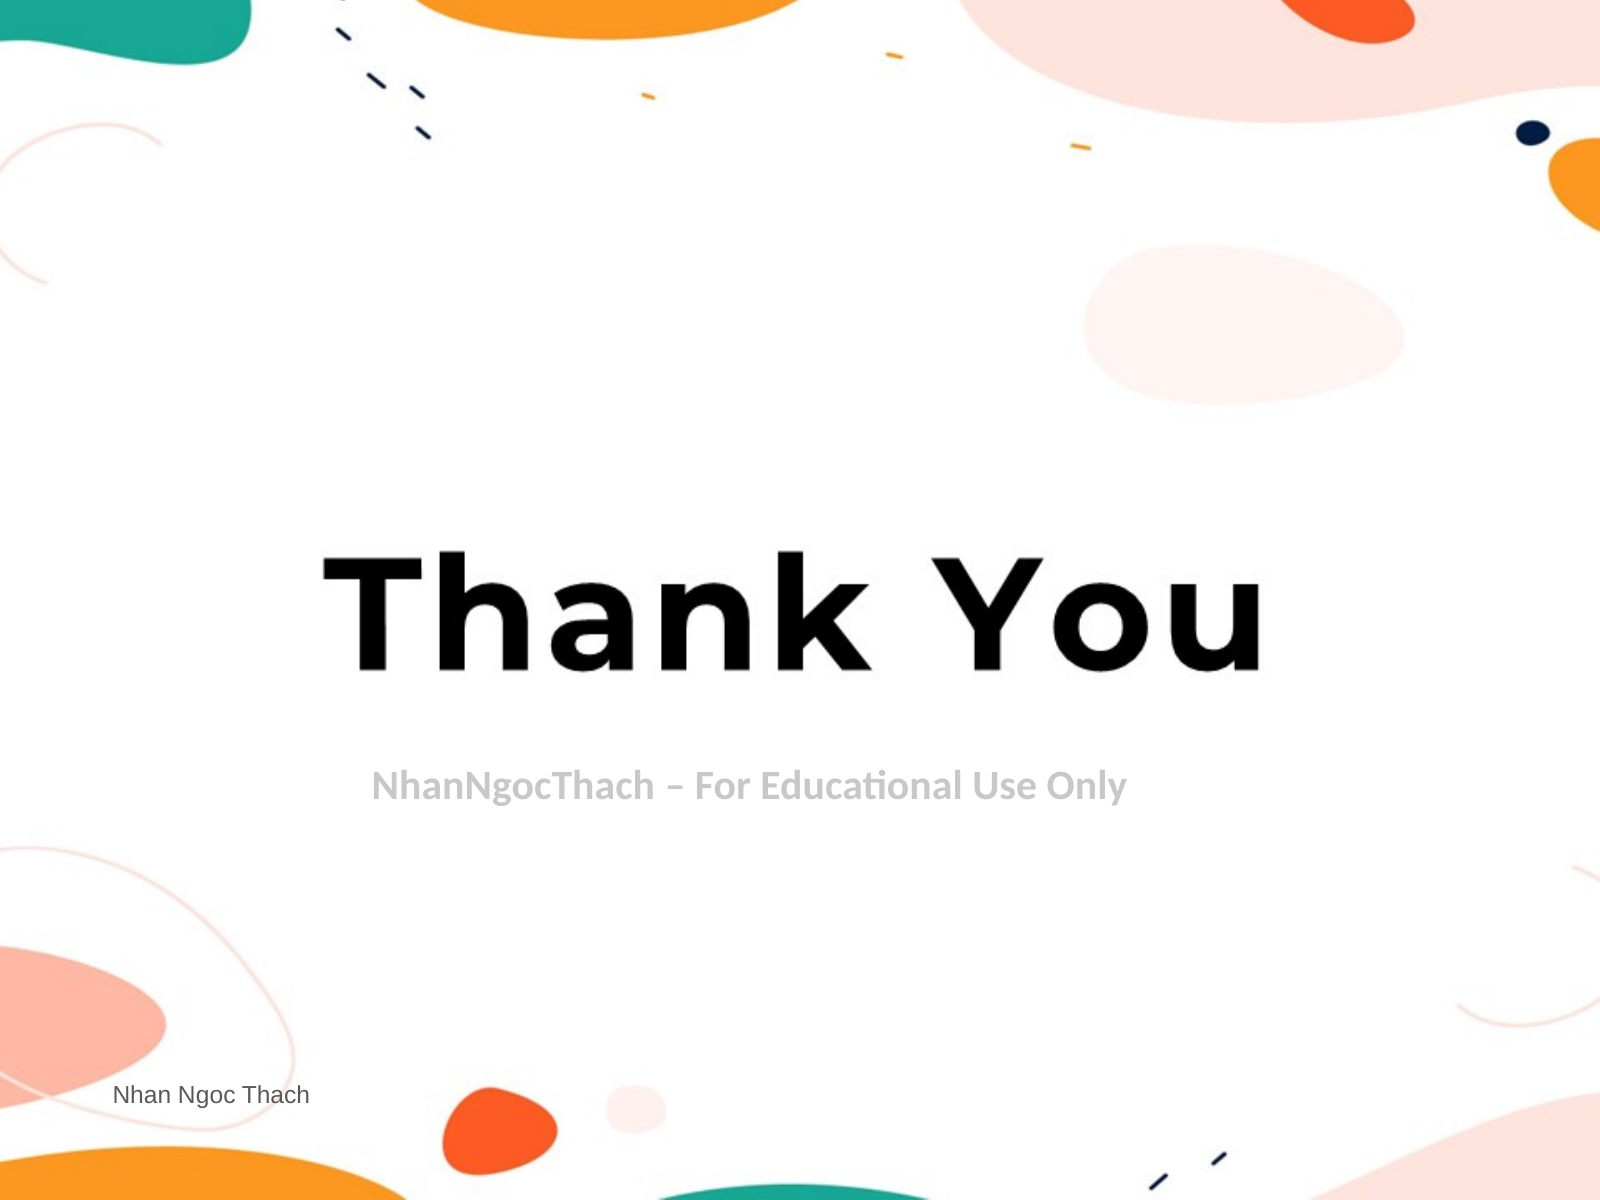

NhanNgocThach – For Educational Use Only
Nhan Ngoc Thach